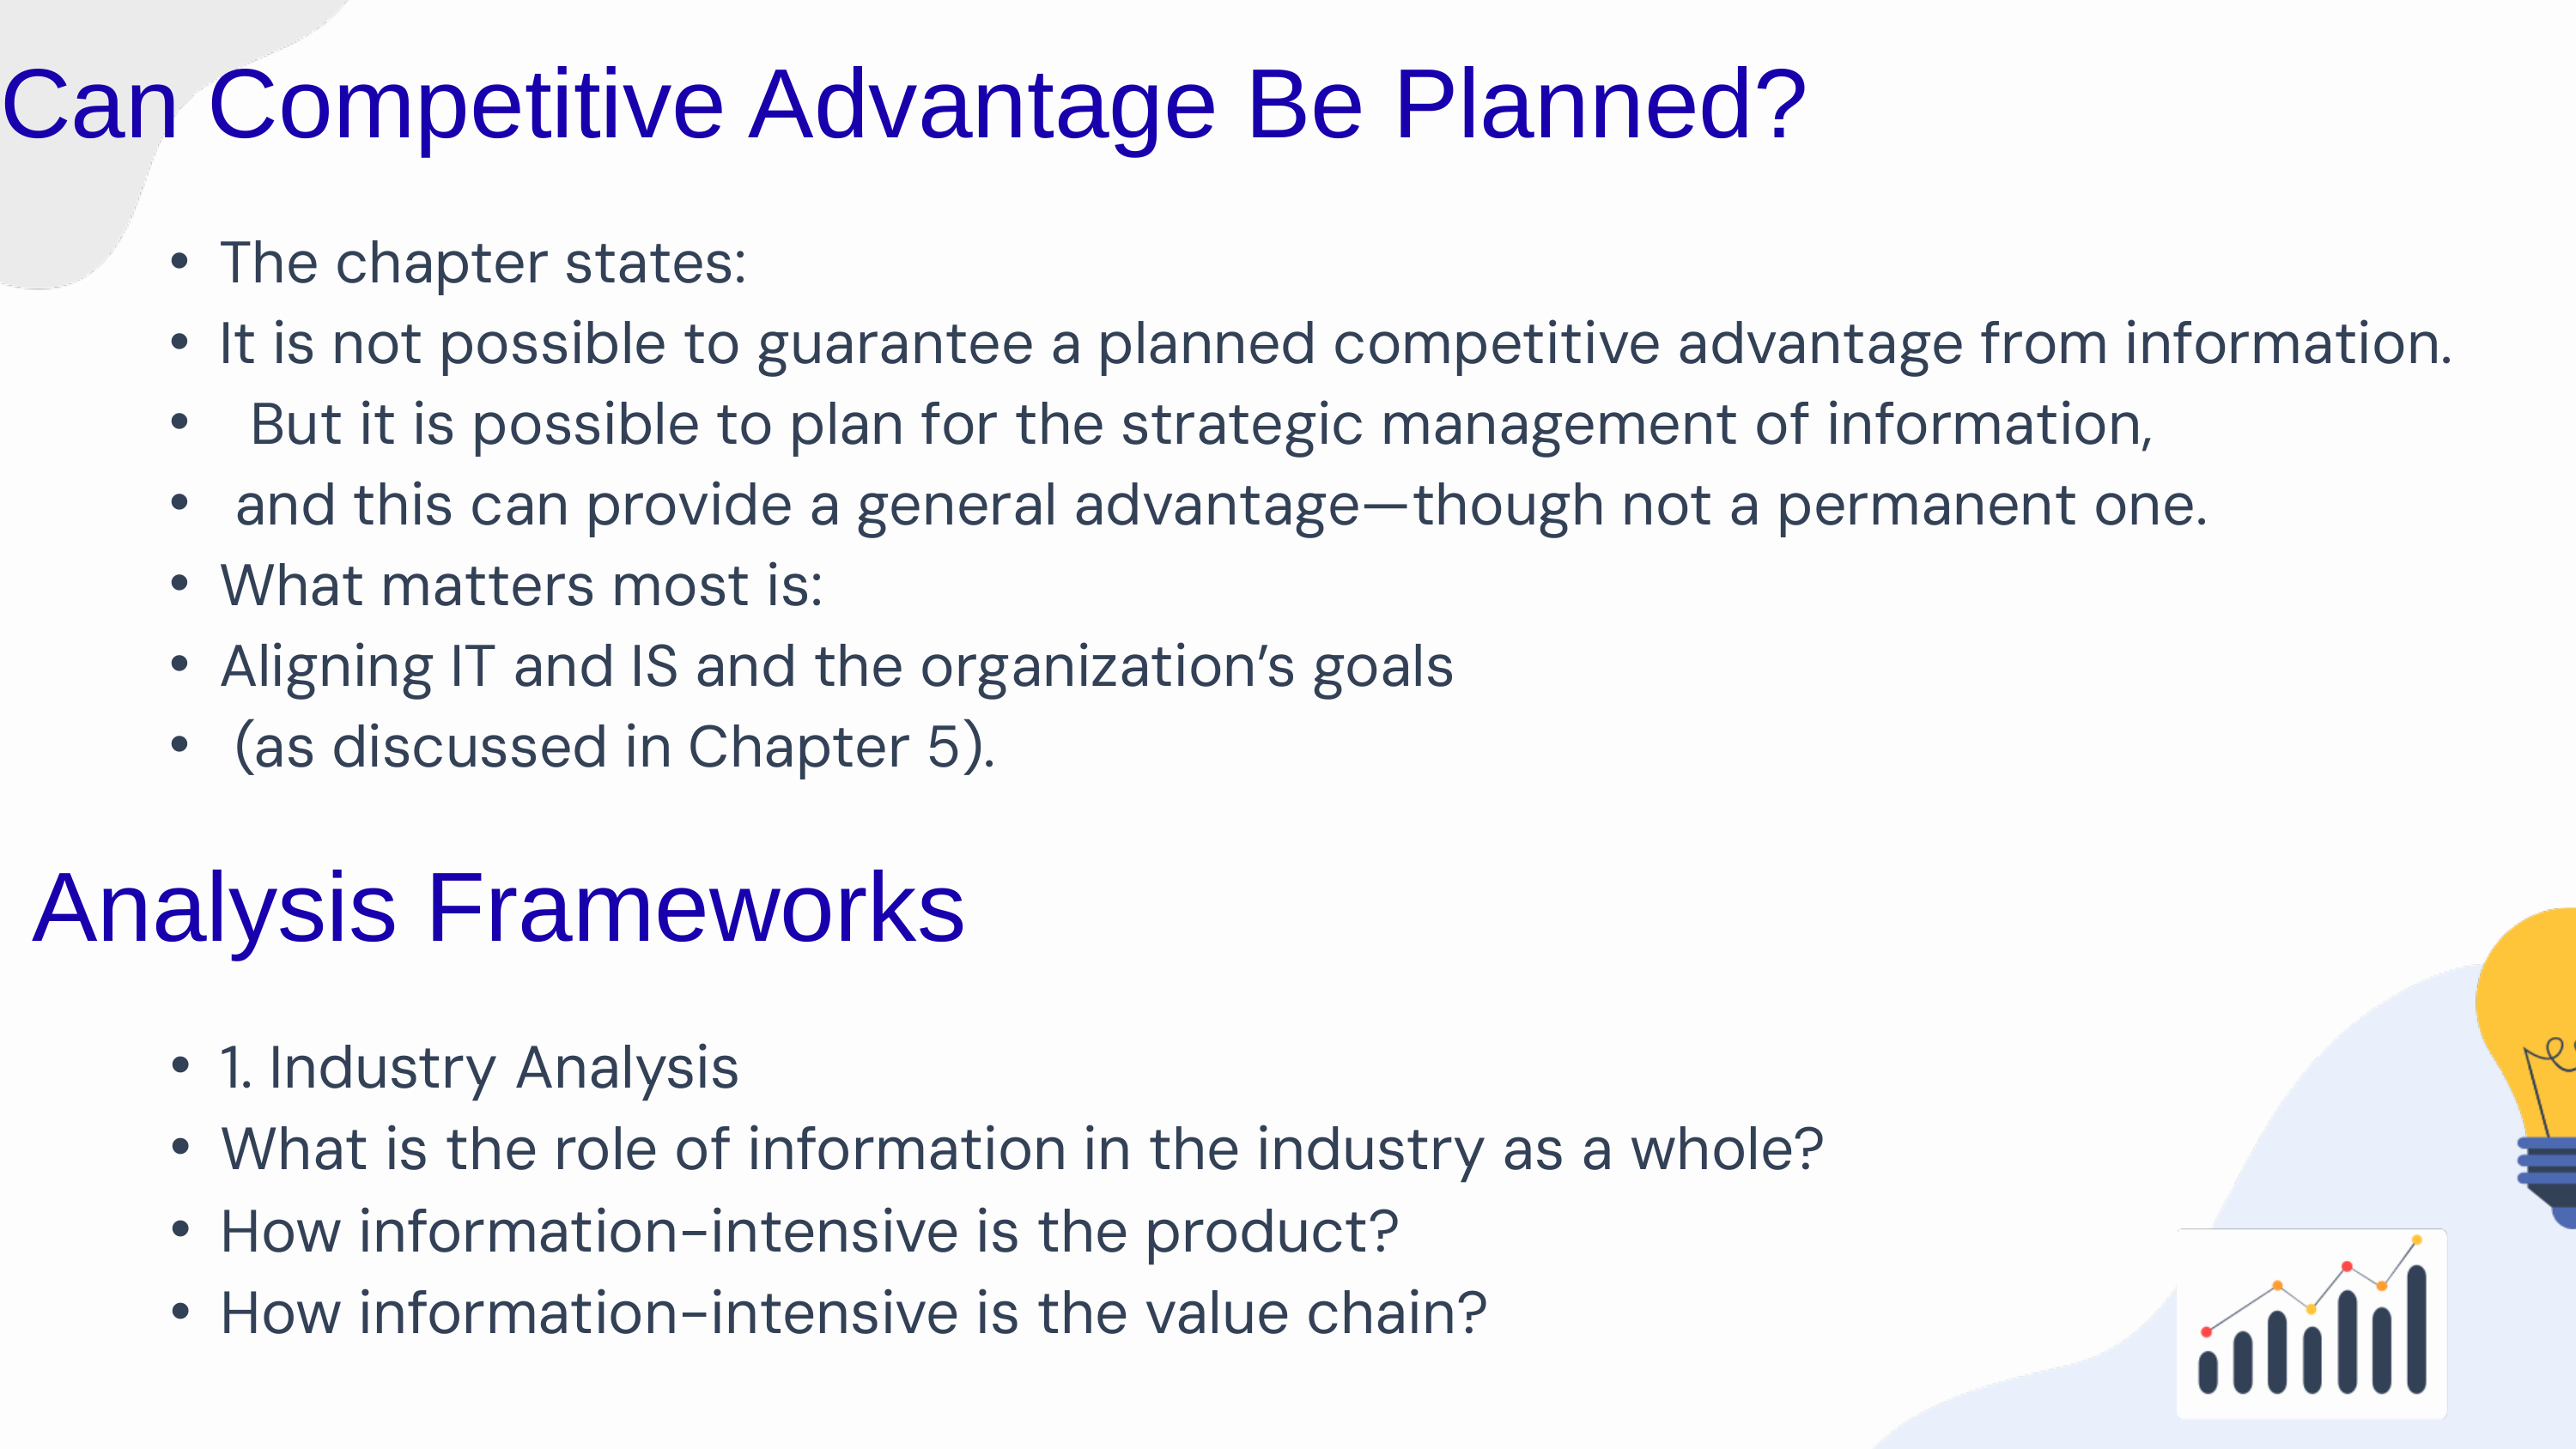

Can Competitive Advantage Be Planned?
The chapter states:
It is not possible to guarantee a planned competitive advantage from information.
  But it is possible to plan for the strategic management of information,
 and this can provide a general advantage—though not a permanent one.
What matters most is:
Aligning IT and IS and the organization’s goals
 (as discussed in Chapter 5).

Analysis Frameworks

1. Industry Analysis
What is the role of information in the industry as a whole?
How information-intensive is the product?
How information-intensive is the value chain?